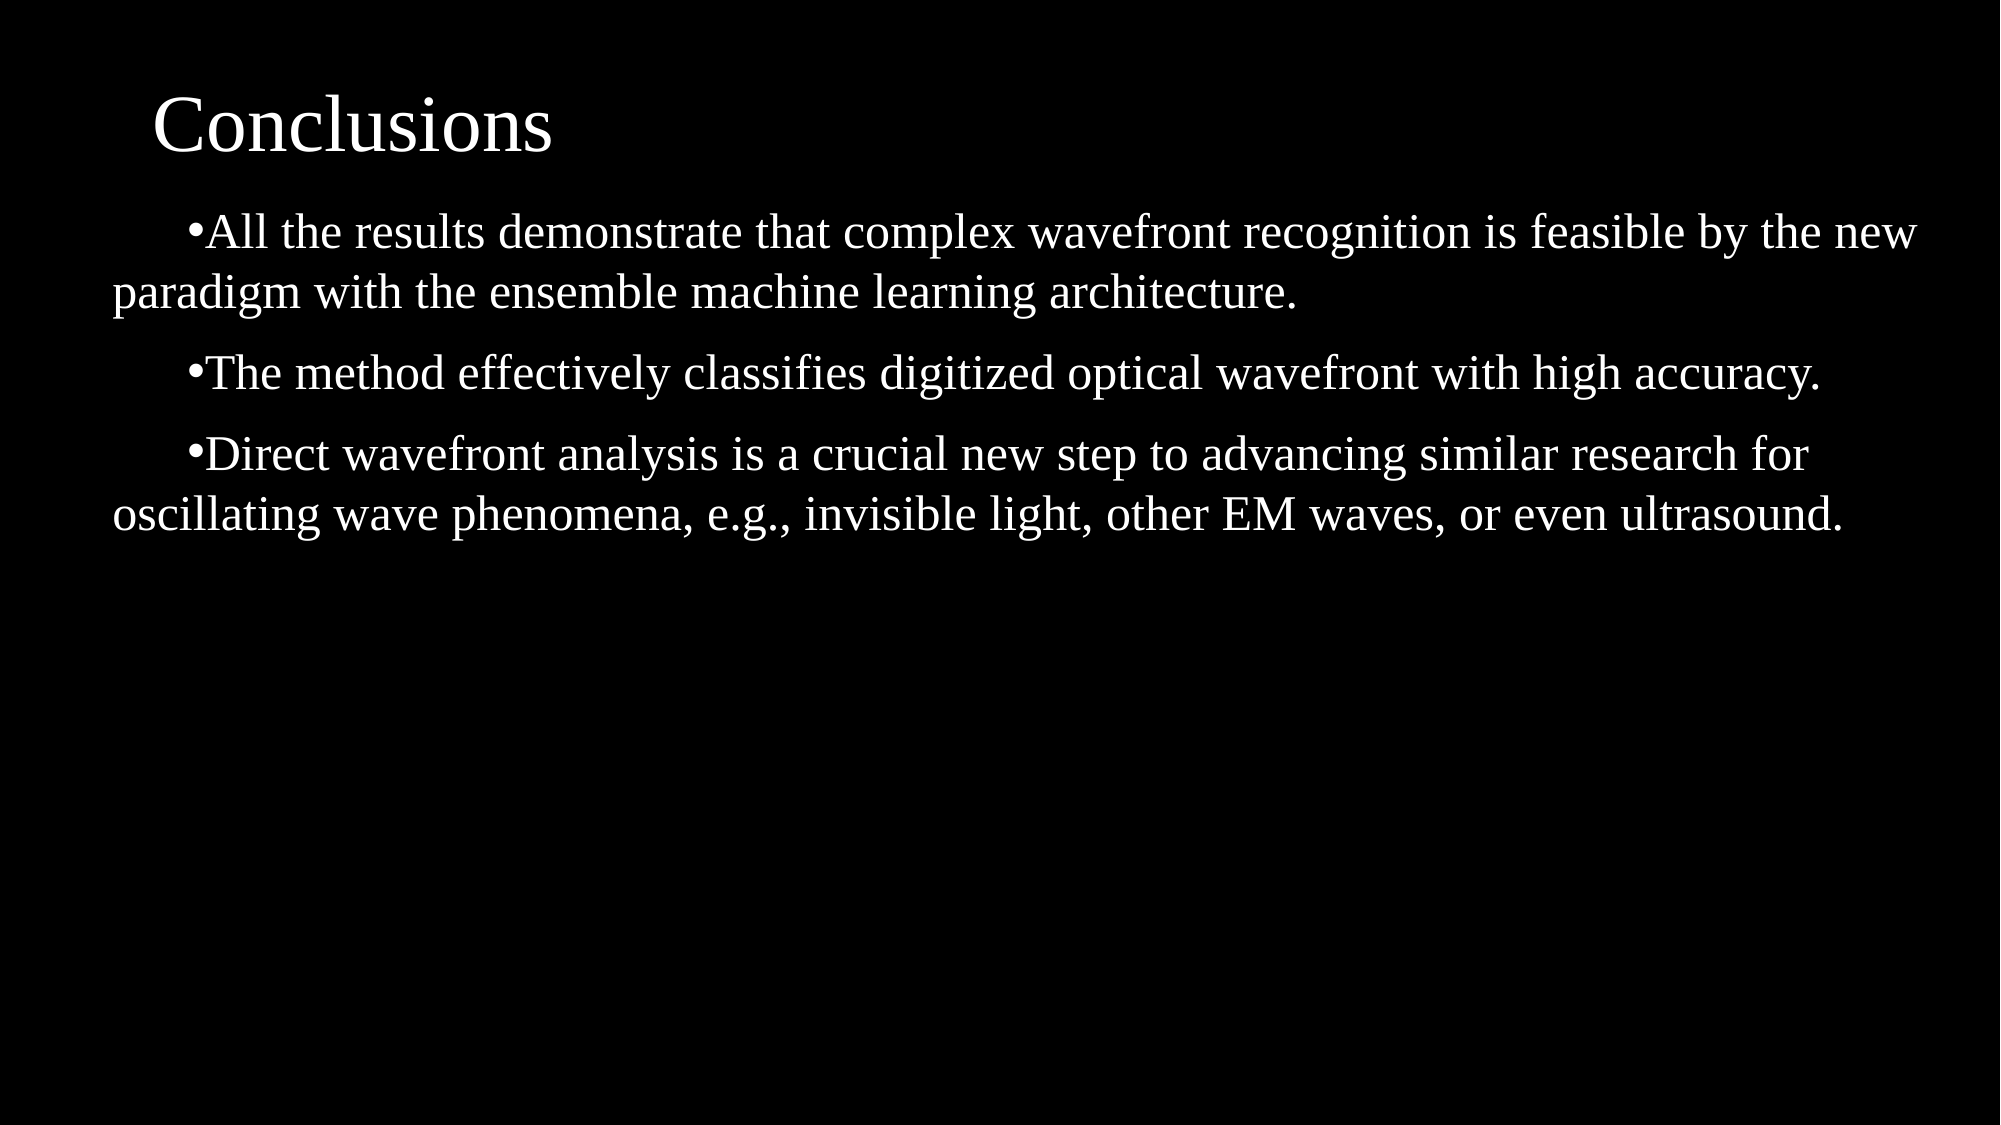

# Conclusions
All the results demonstrate that complex wavefront recognition is feasible by the new paradigm with the ensemble machine learning architecture.
The method effectively classifies digitized optical wavefront with high accuracy.
Direct wavefront analysis is a crucial new step to advancing similar research for oscillating wave phenomena, e.g., invisible light, other EM waves, or even ultrasound.
9